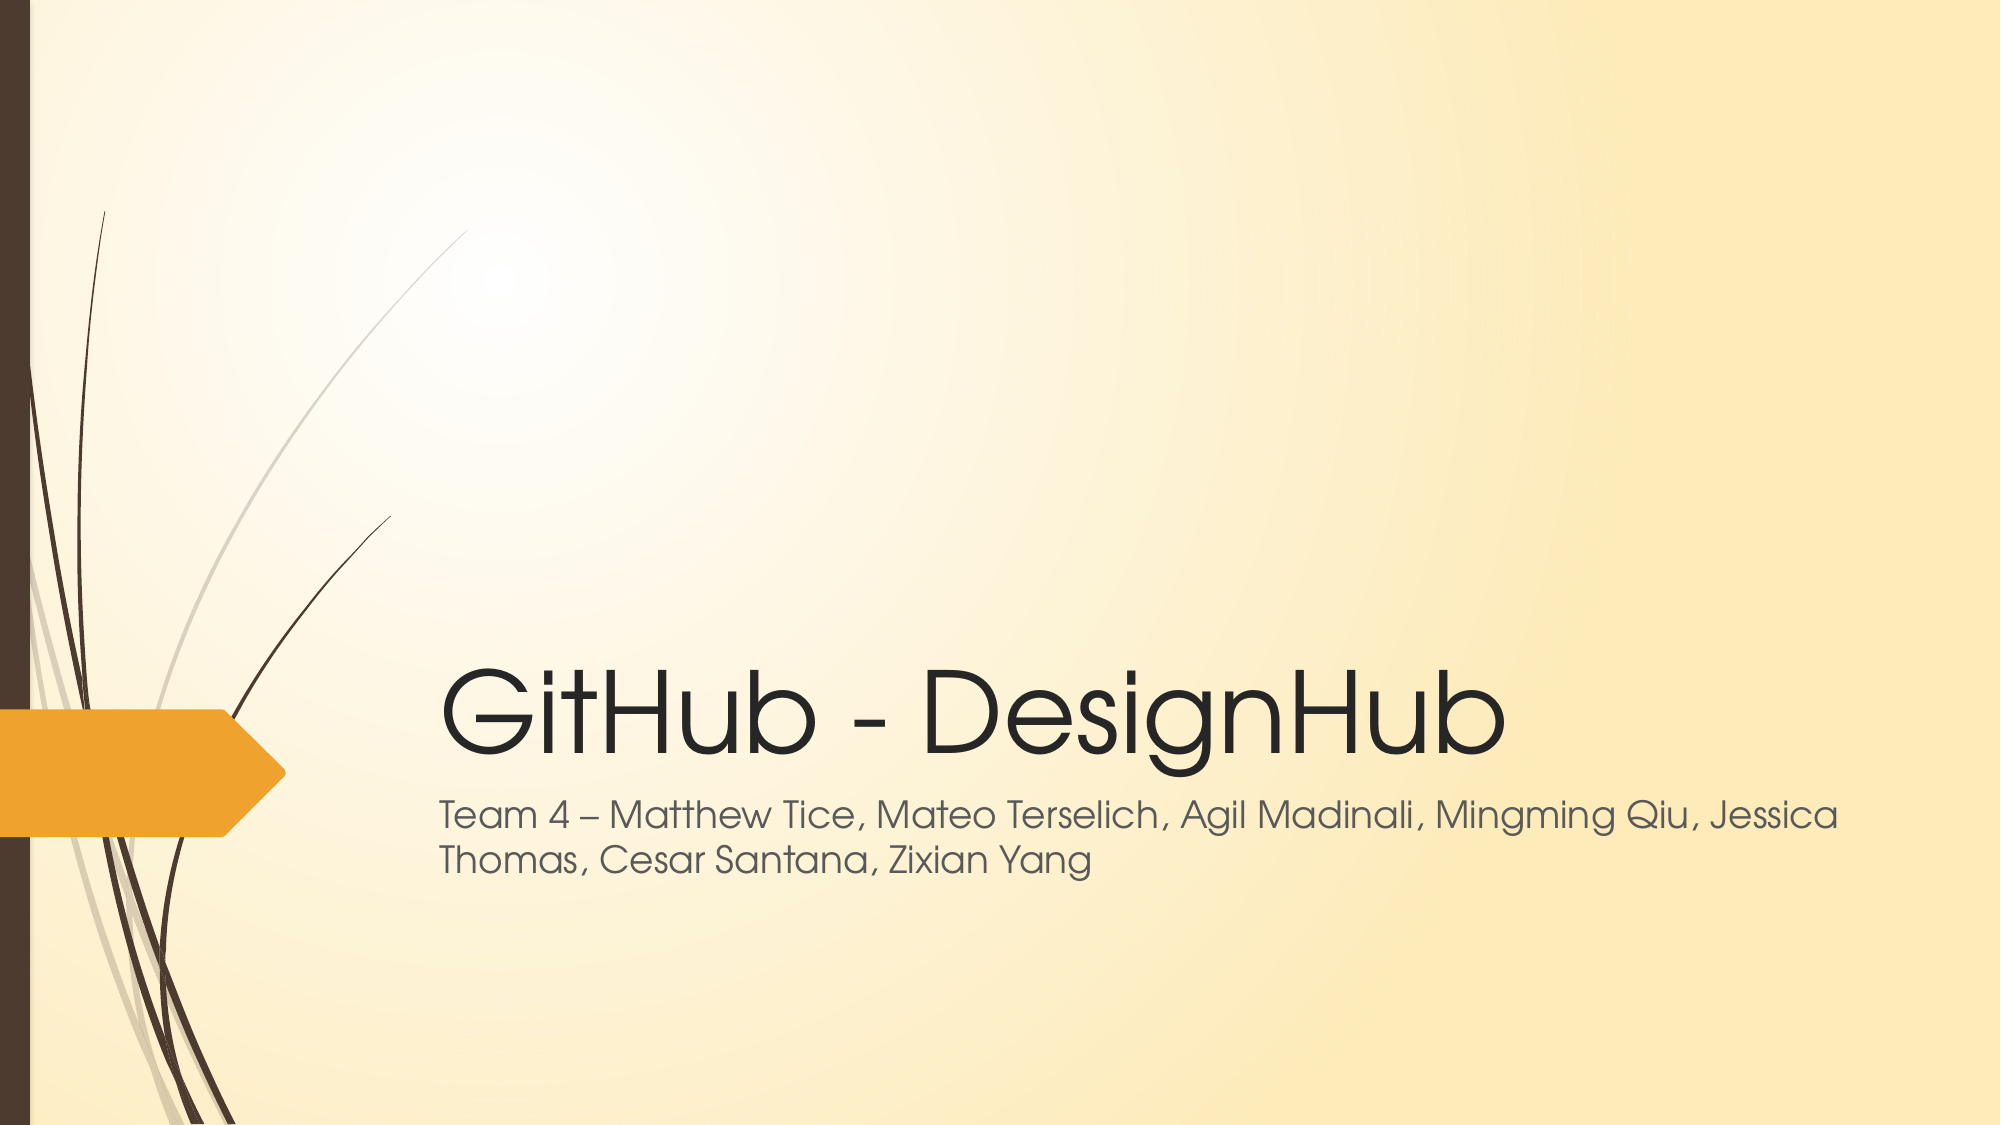

# GitHub - DesignHub
Team 4 – Matthew Tice, Mateo Terselich, Agil Madinali, Mingming Qiu, Jessica Thomas, Cesar Santana, Zixian Yang